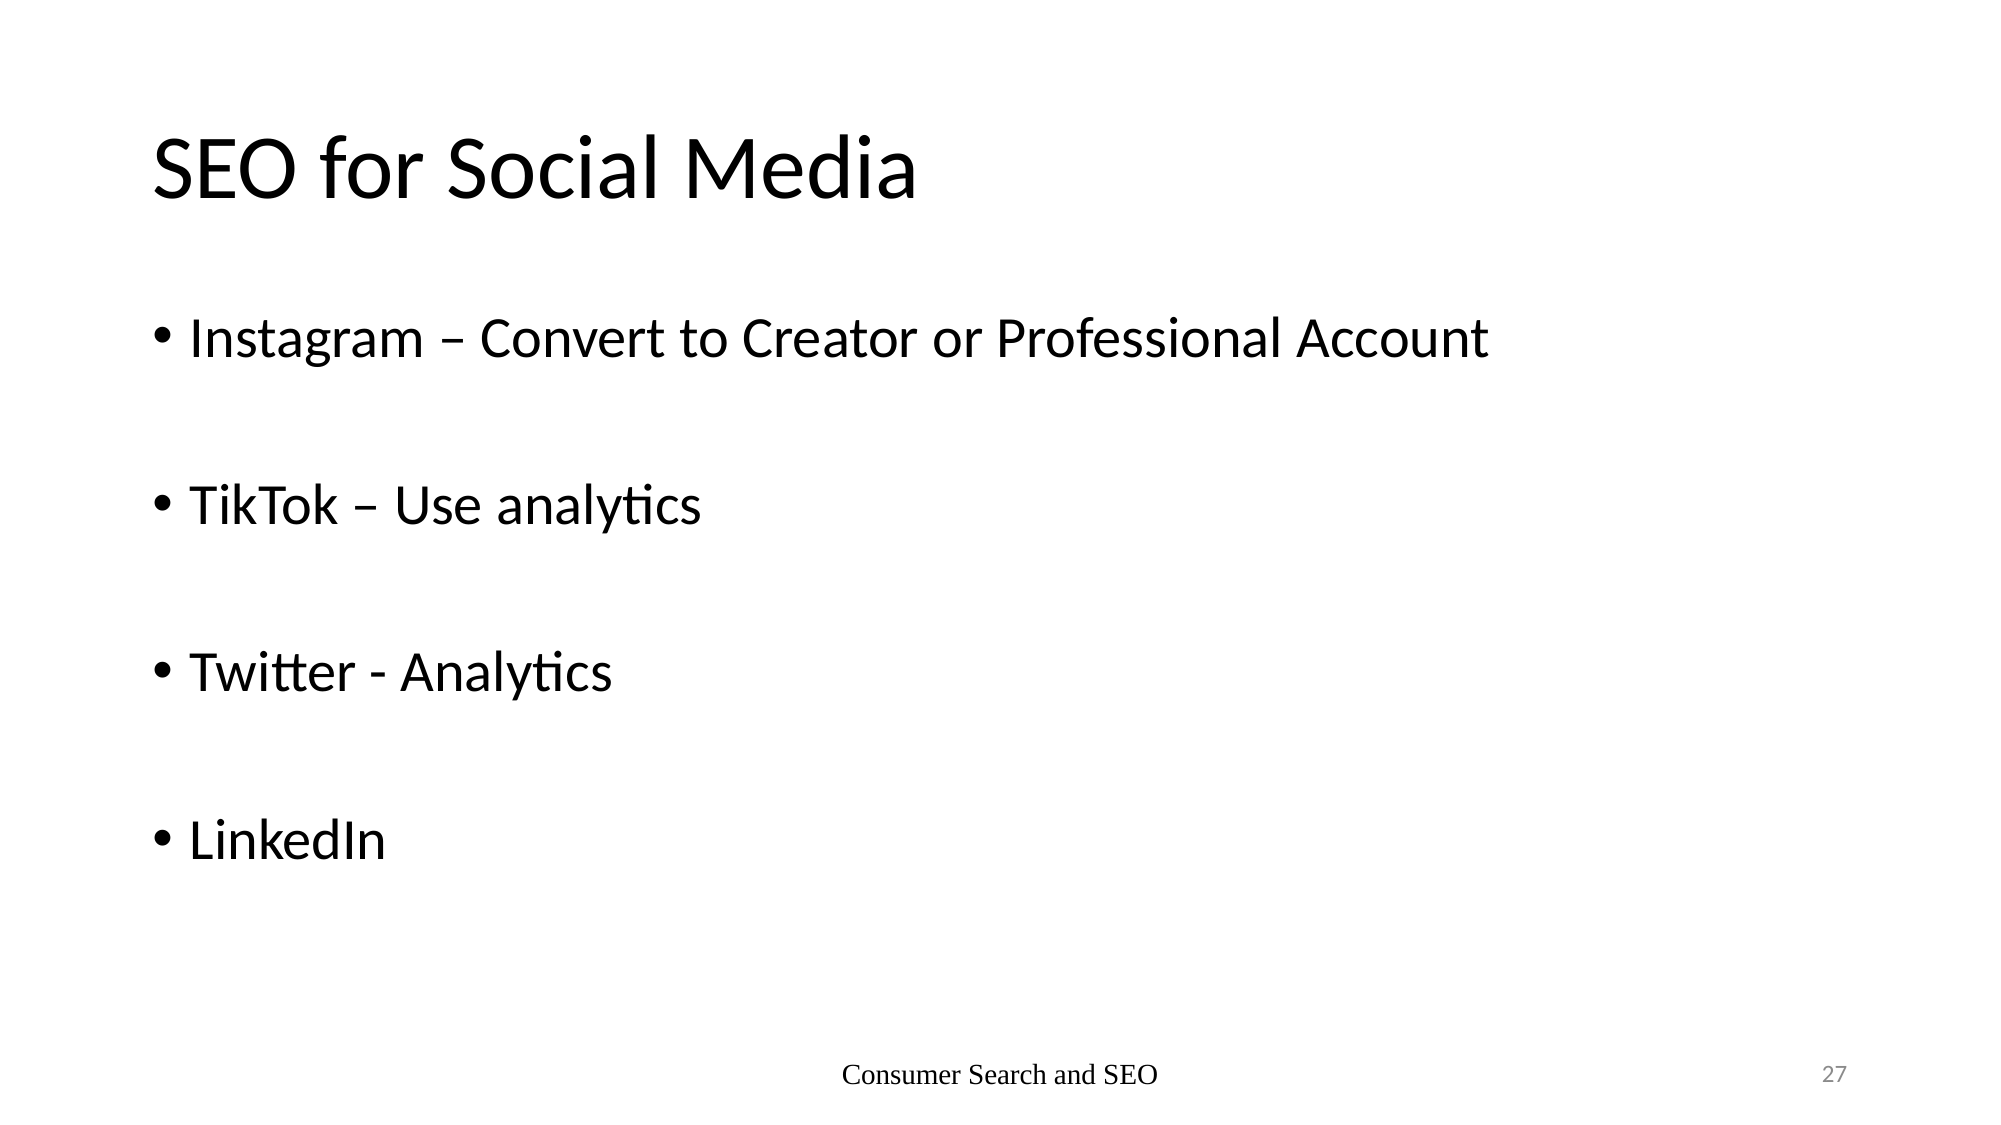

# SEO for Social Media
Instagram – Convert to Creator or Professional Account

TikTok – Use analytics

Twitter - Analytics

LinkedIn
Consumer Search and SEO
27